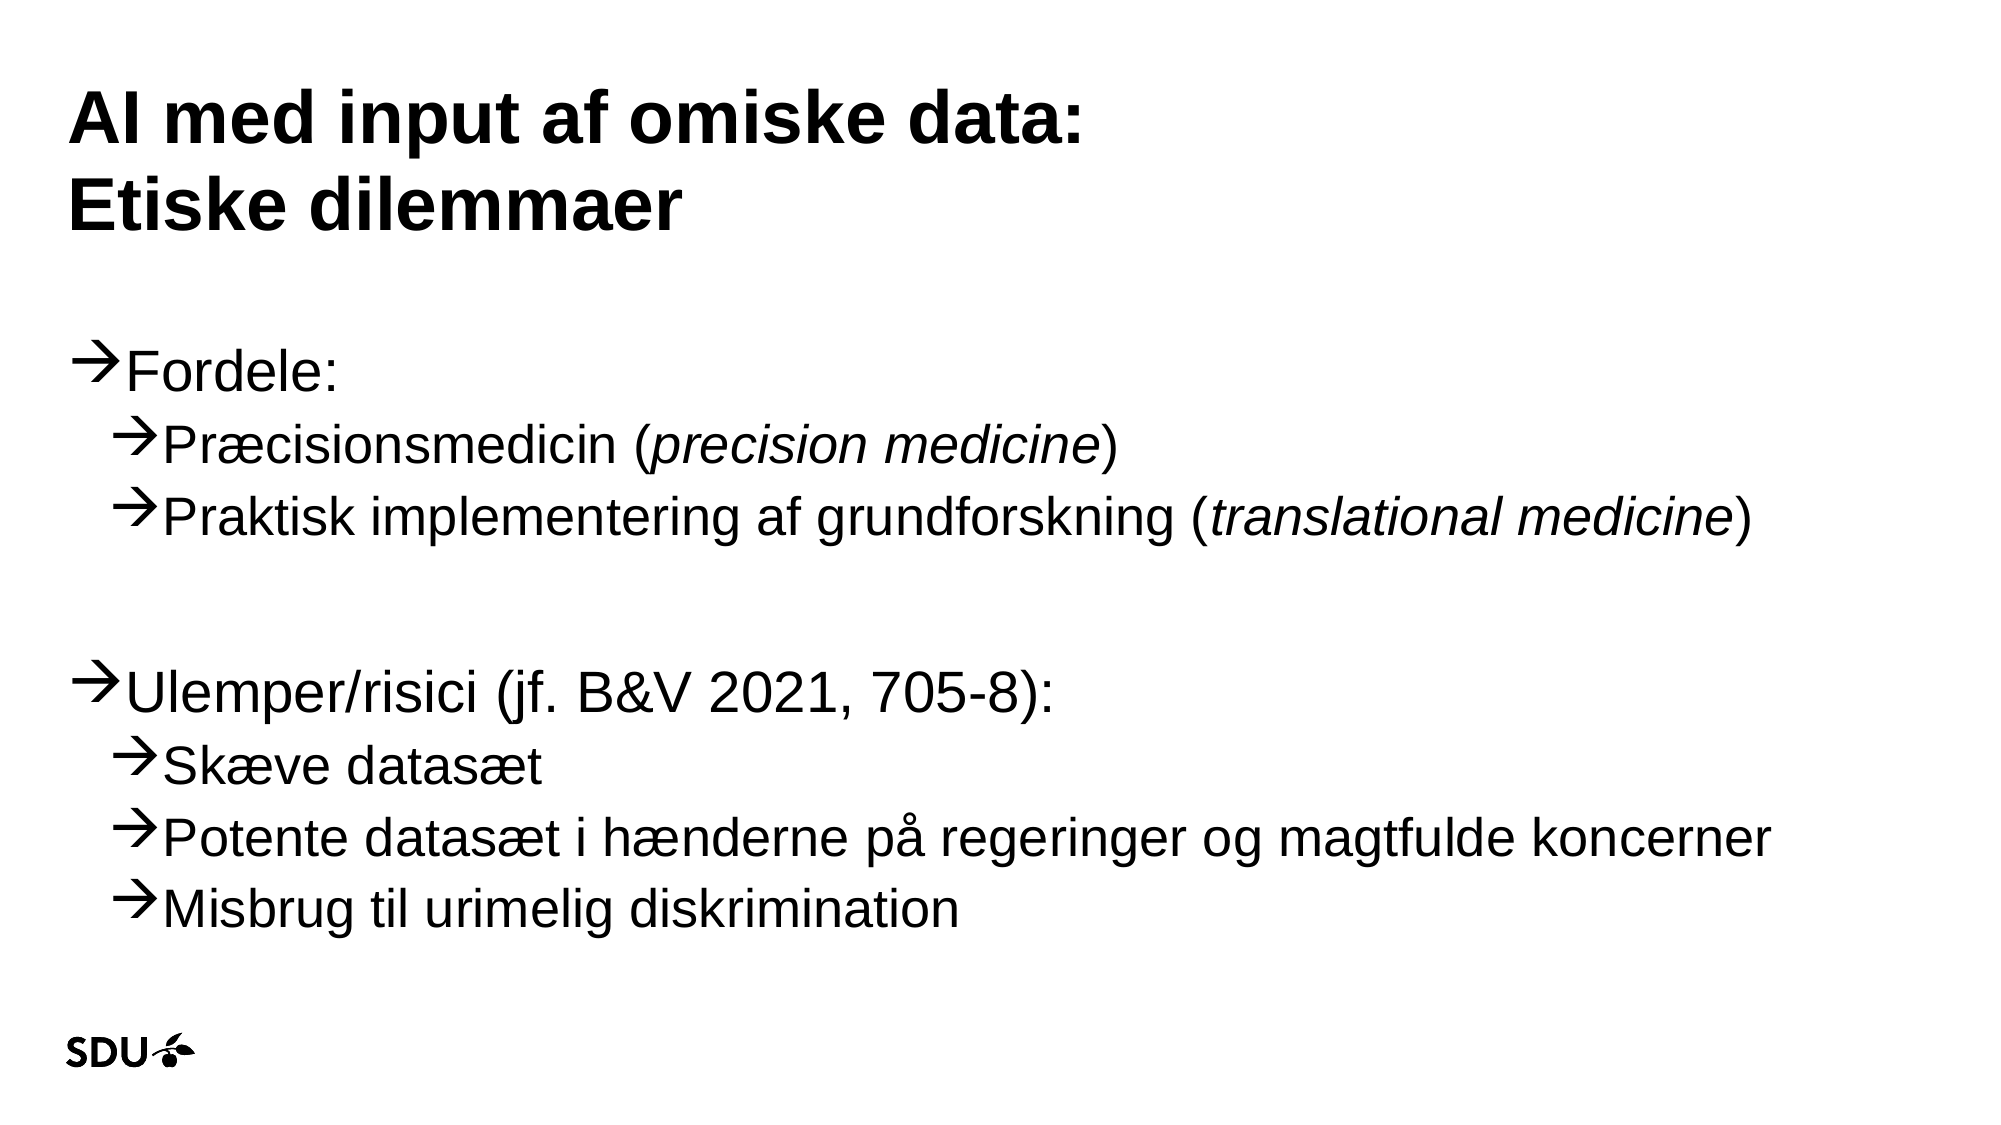

# AI med input af omiske data: Etiske dilemmaer
Fordele:
Præcisionsmedicin (precision medicine)
Praktisk implementering af grundforskning (translational medicine)

Ulemper/risici (jf. B&V 2021, 705-8):
Skæve datasæt
Potente datasæt i hænderne på regeringer og magtfulde koncerner
Misbrug til urimelig diskrimination

19-09-2025
5